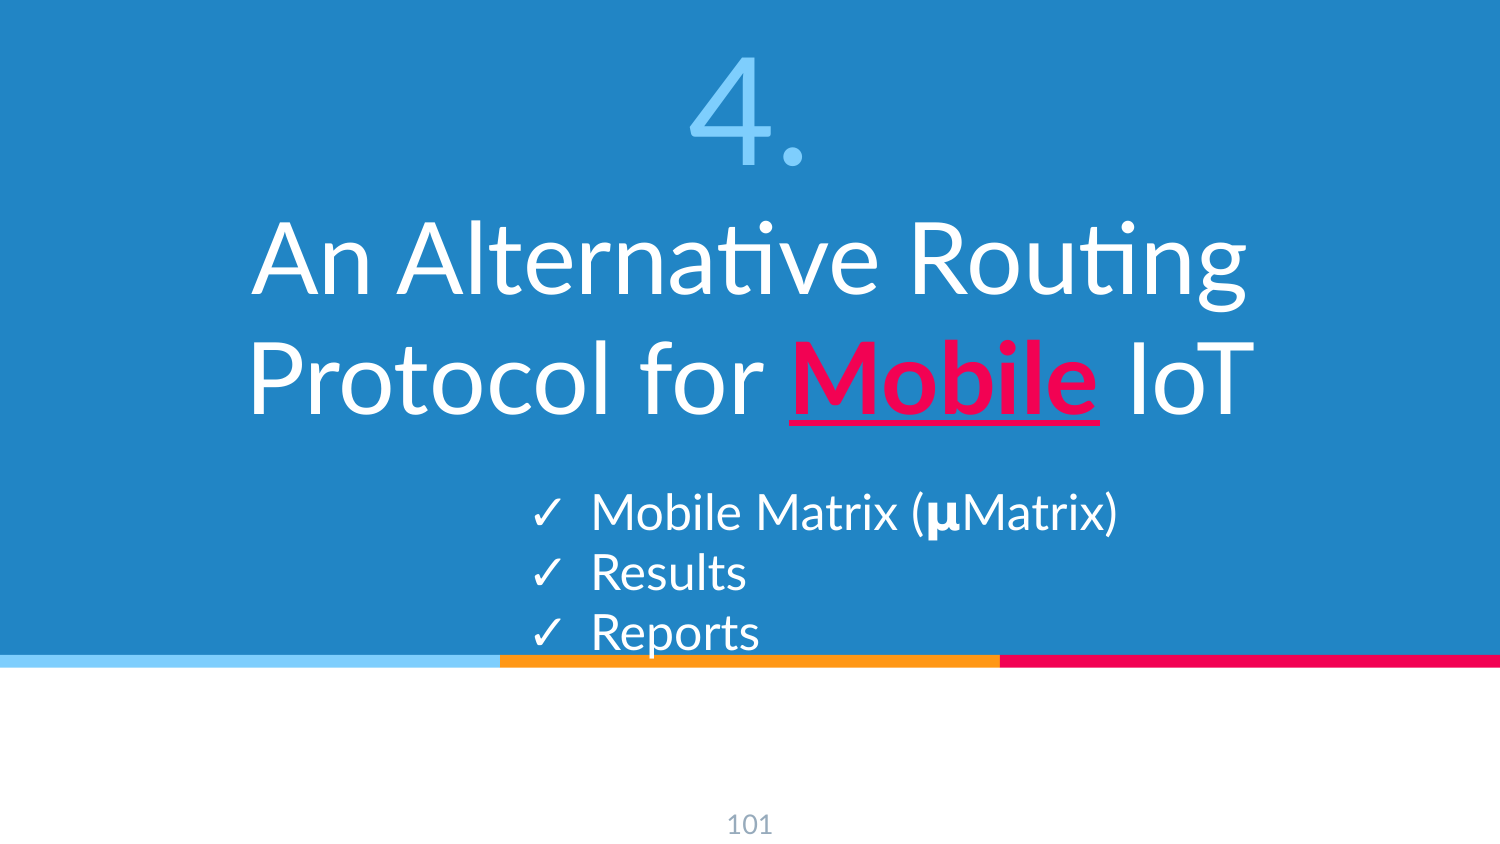

# 4.
An Alternative Routing Protocol for Mobile IoT
Mobile Matrix (𝝻Matrix)
Results
Reports
101